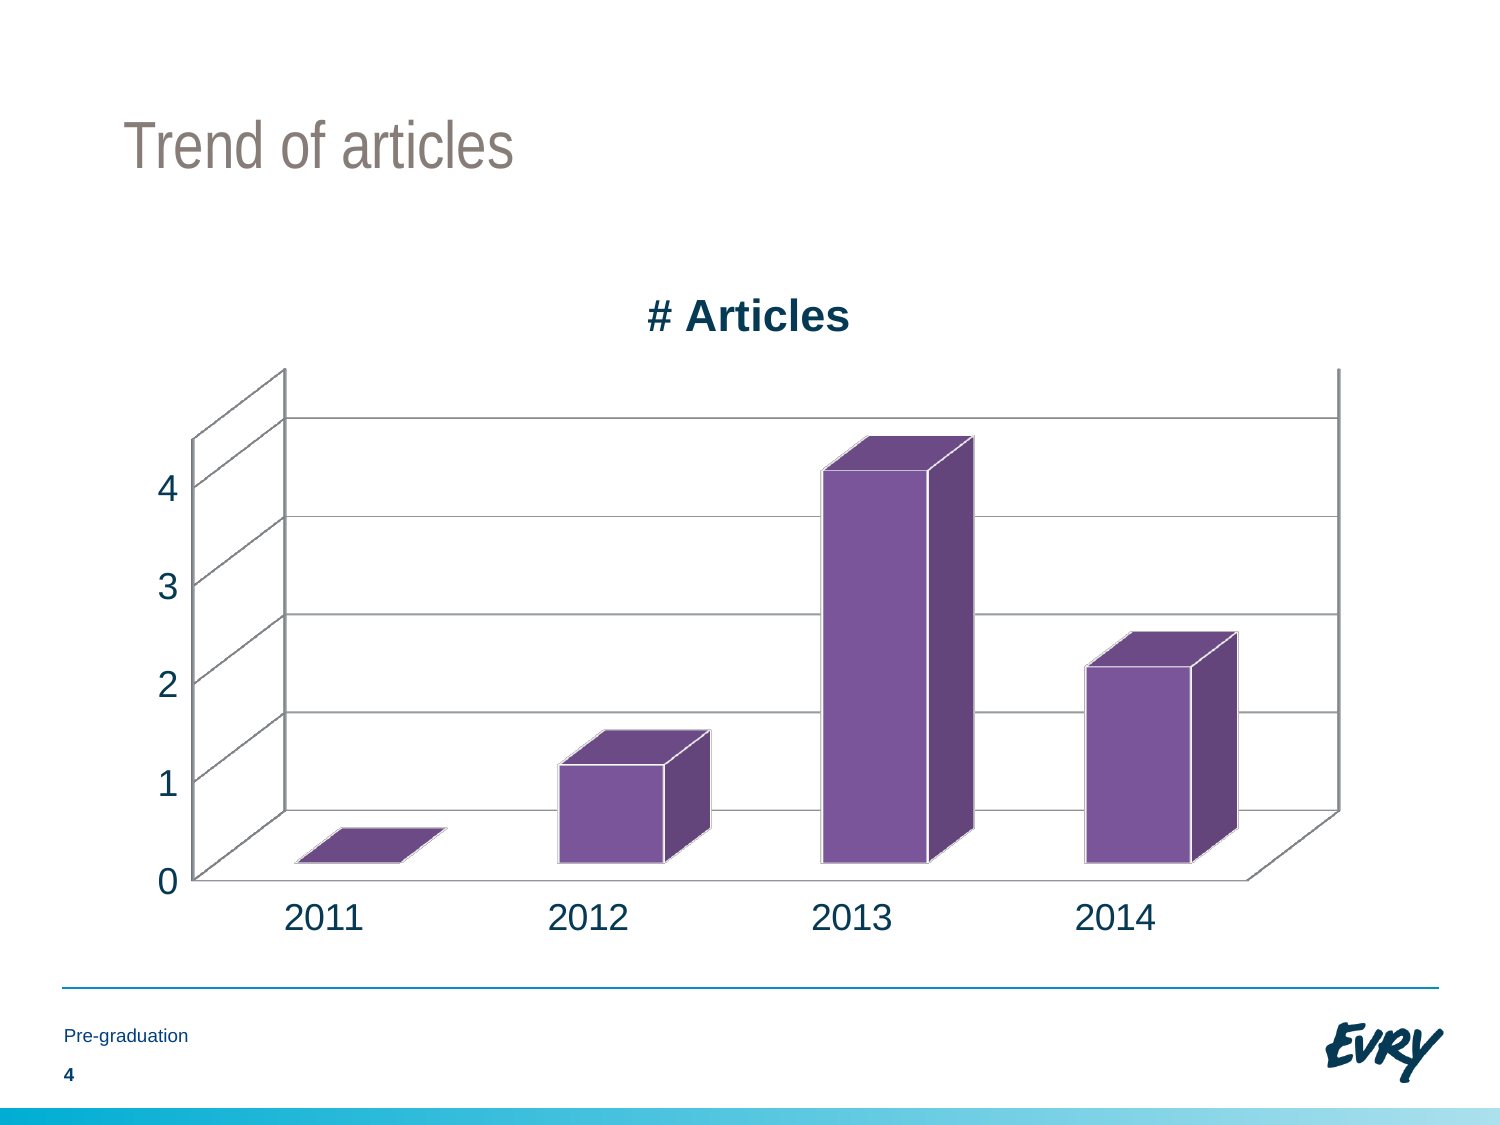

# Trend of articles

[unsupported chart]

Pre-graduation
4